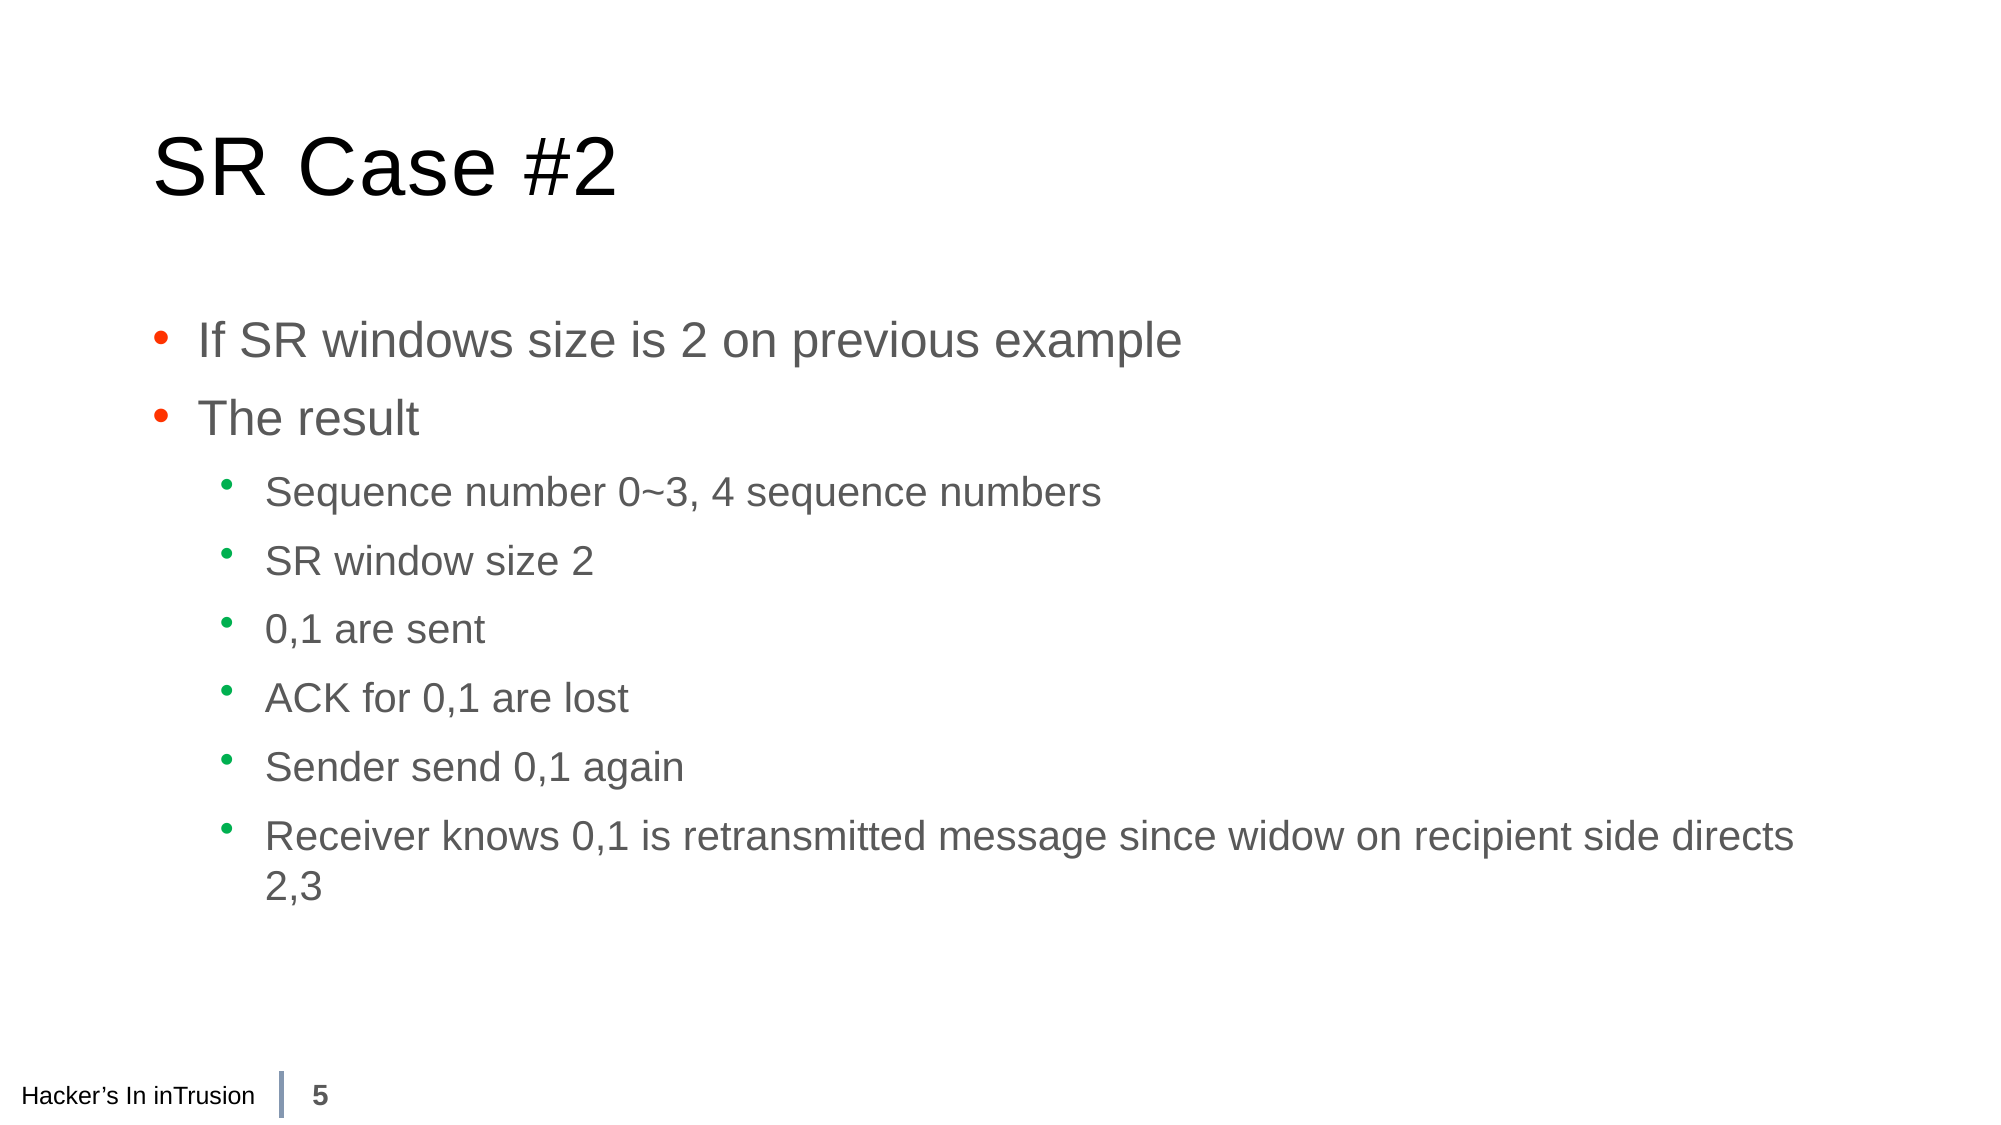

# SR Case #2
If SR windows size is 2 on previous example
The result
Sequence number 0~3, 4 sequence numbers
SR window size 2
0,1 are sent
ACK for 0,1 are lost
Sender send 0,1 again
Receiver knows 0,1 is retransmitted message since widow on recipient side directs 2,3